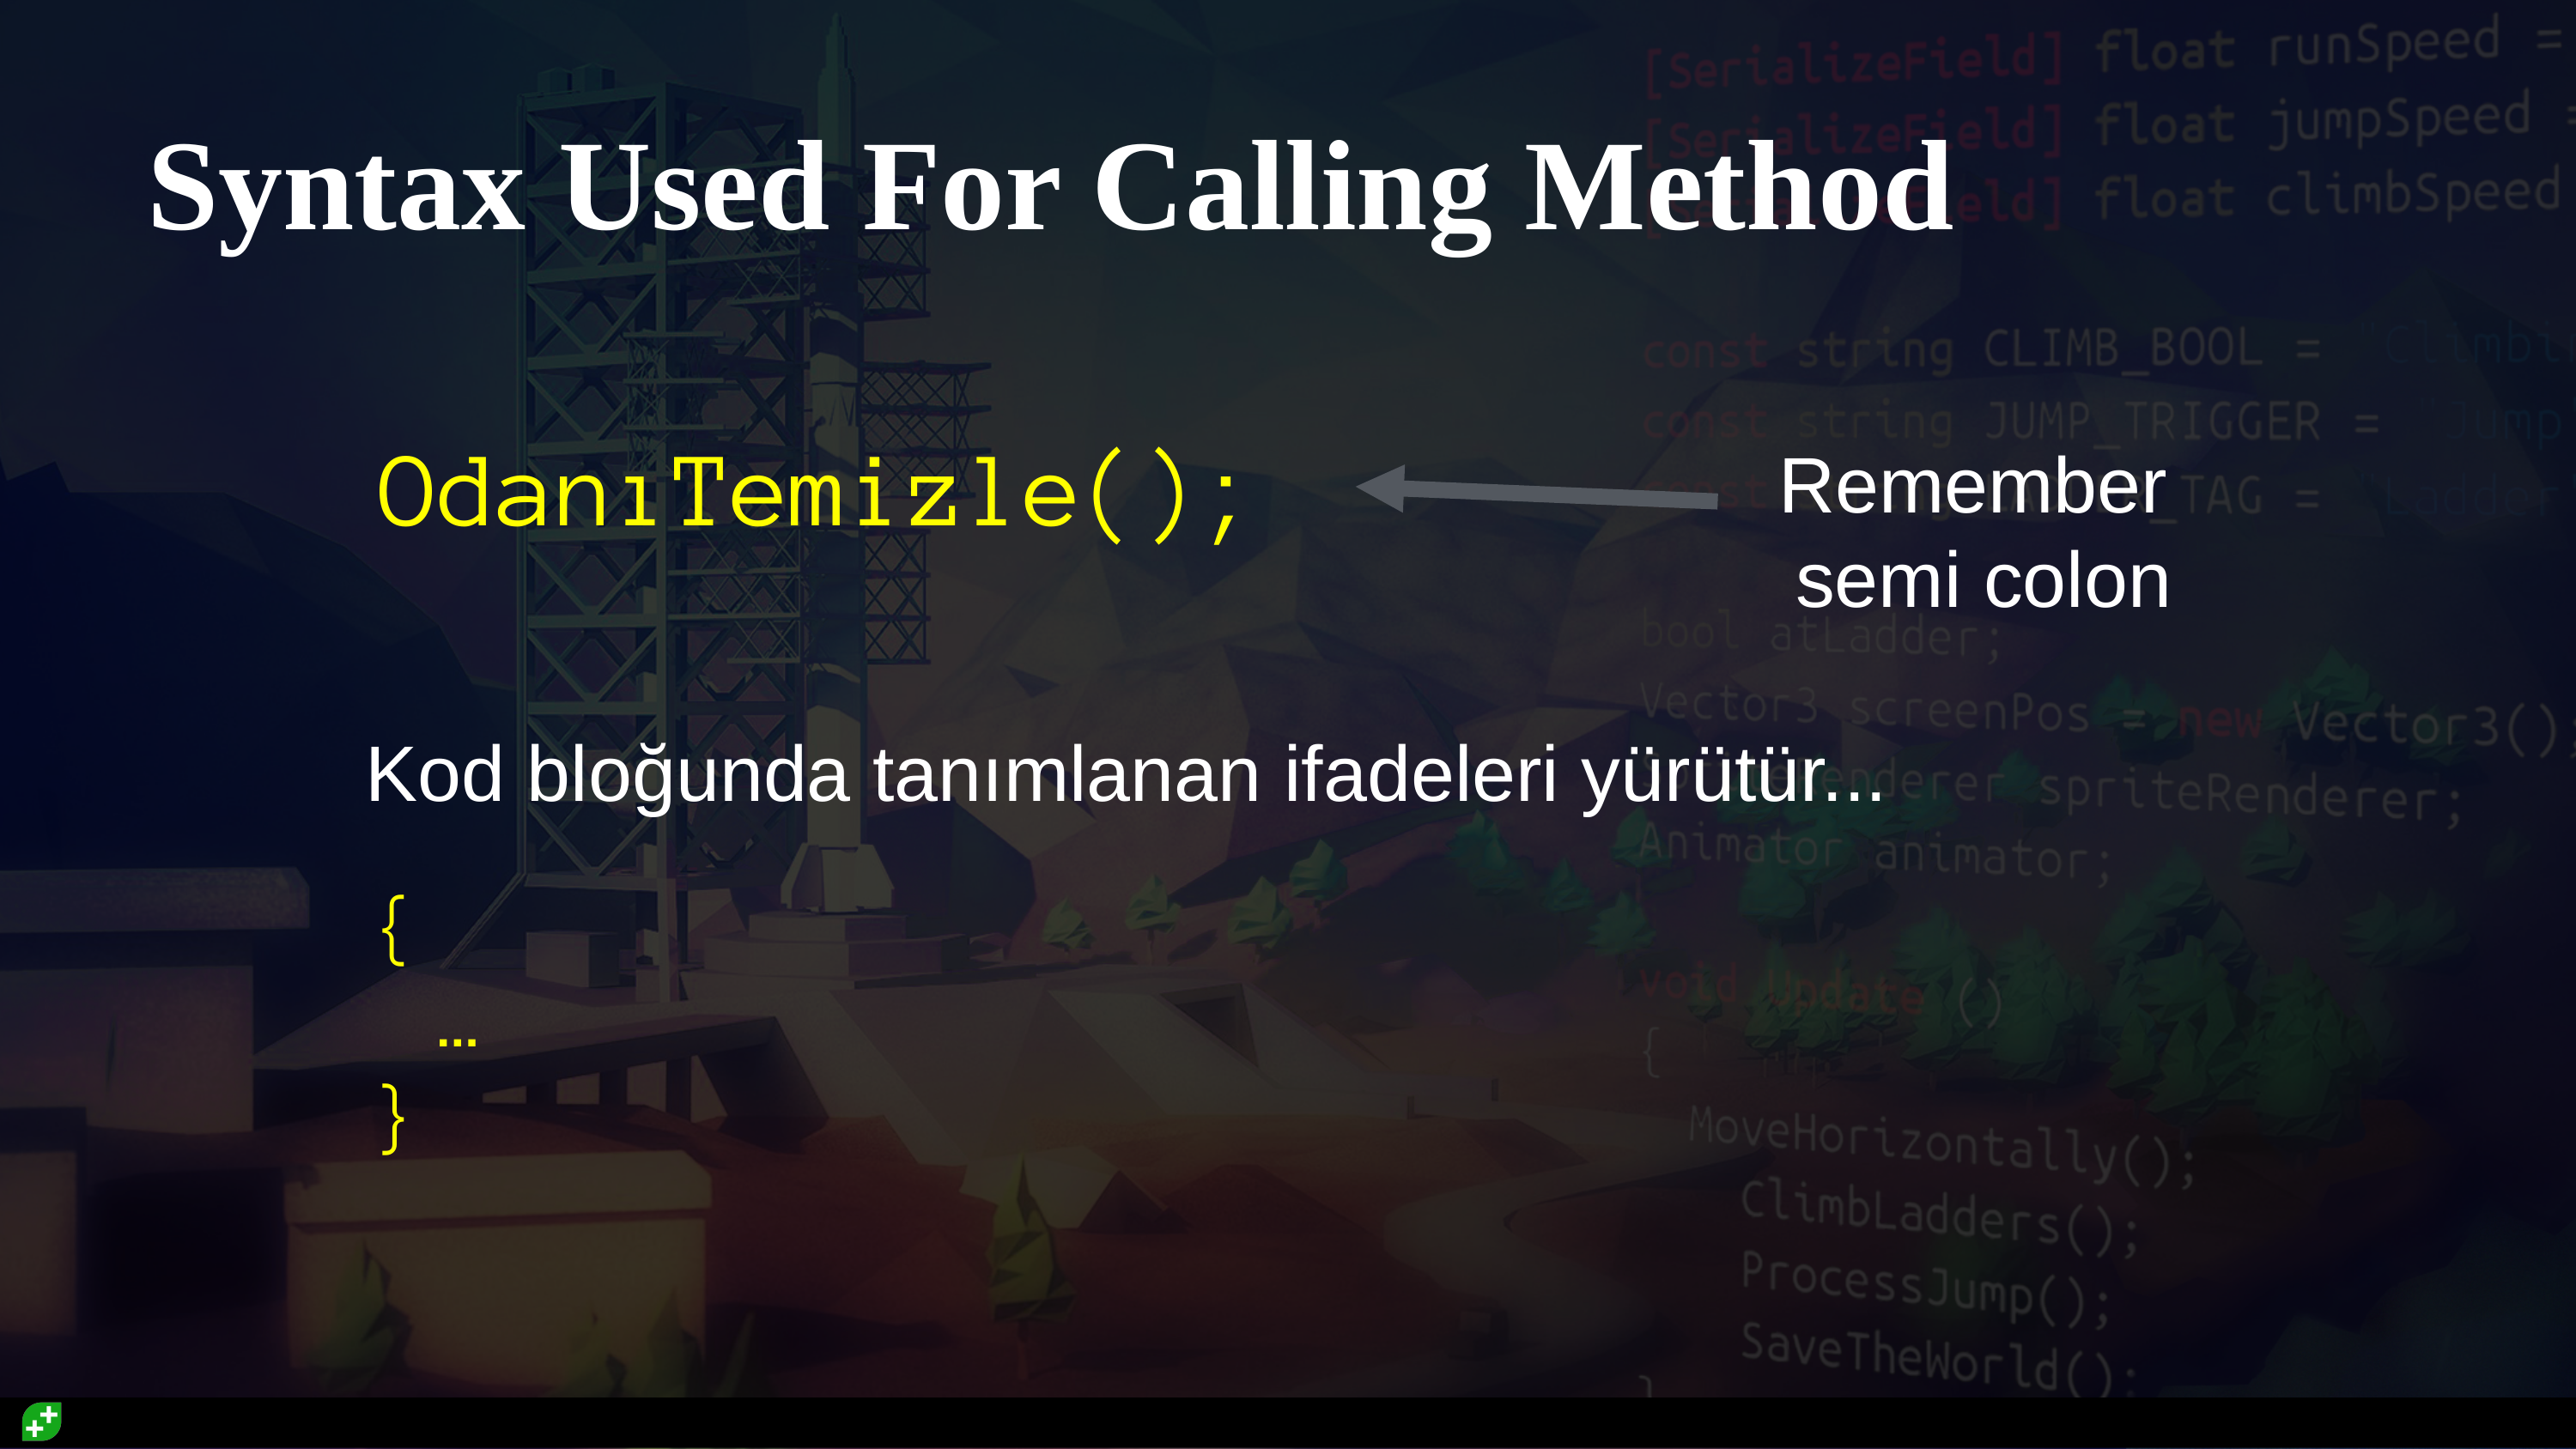

# Syntax Used For Calling Method
OdanıTemizle();
Remember
semi colon
Kod bloğunda tanımlanan ifadeleri yürütür...
{
…
}